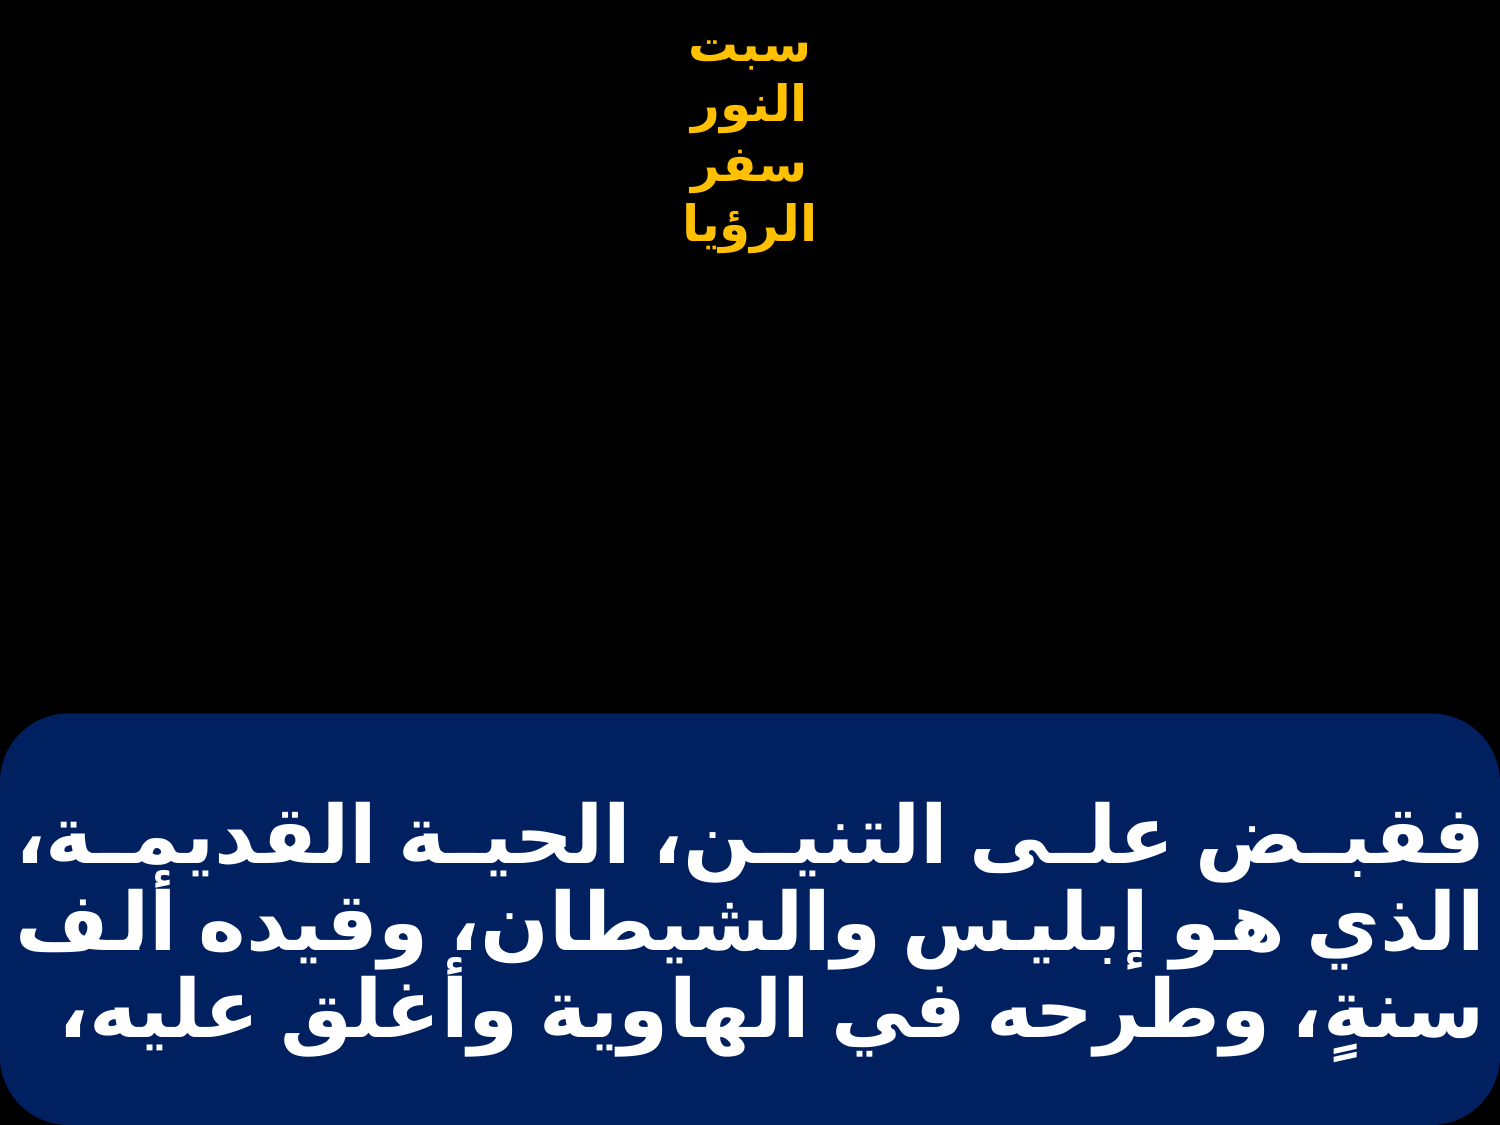

# فقبض على التنين، الحية القديمة، الذي هو إبليس والشيطان، وقيده ألف سنةٍ، وطرحه في الهاوية وأغلق عليه،